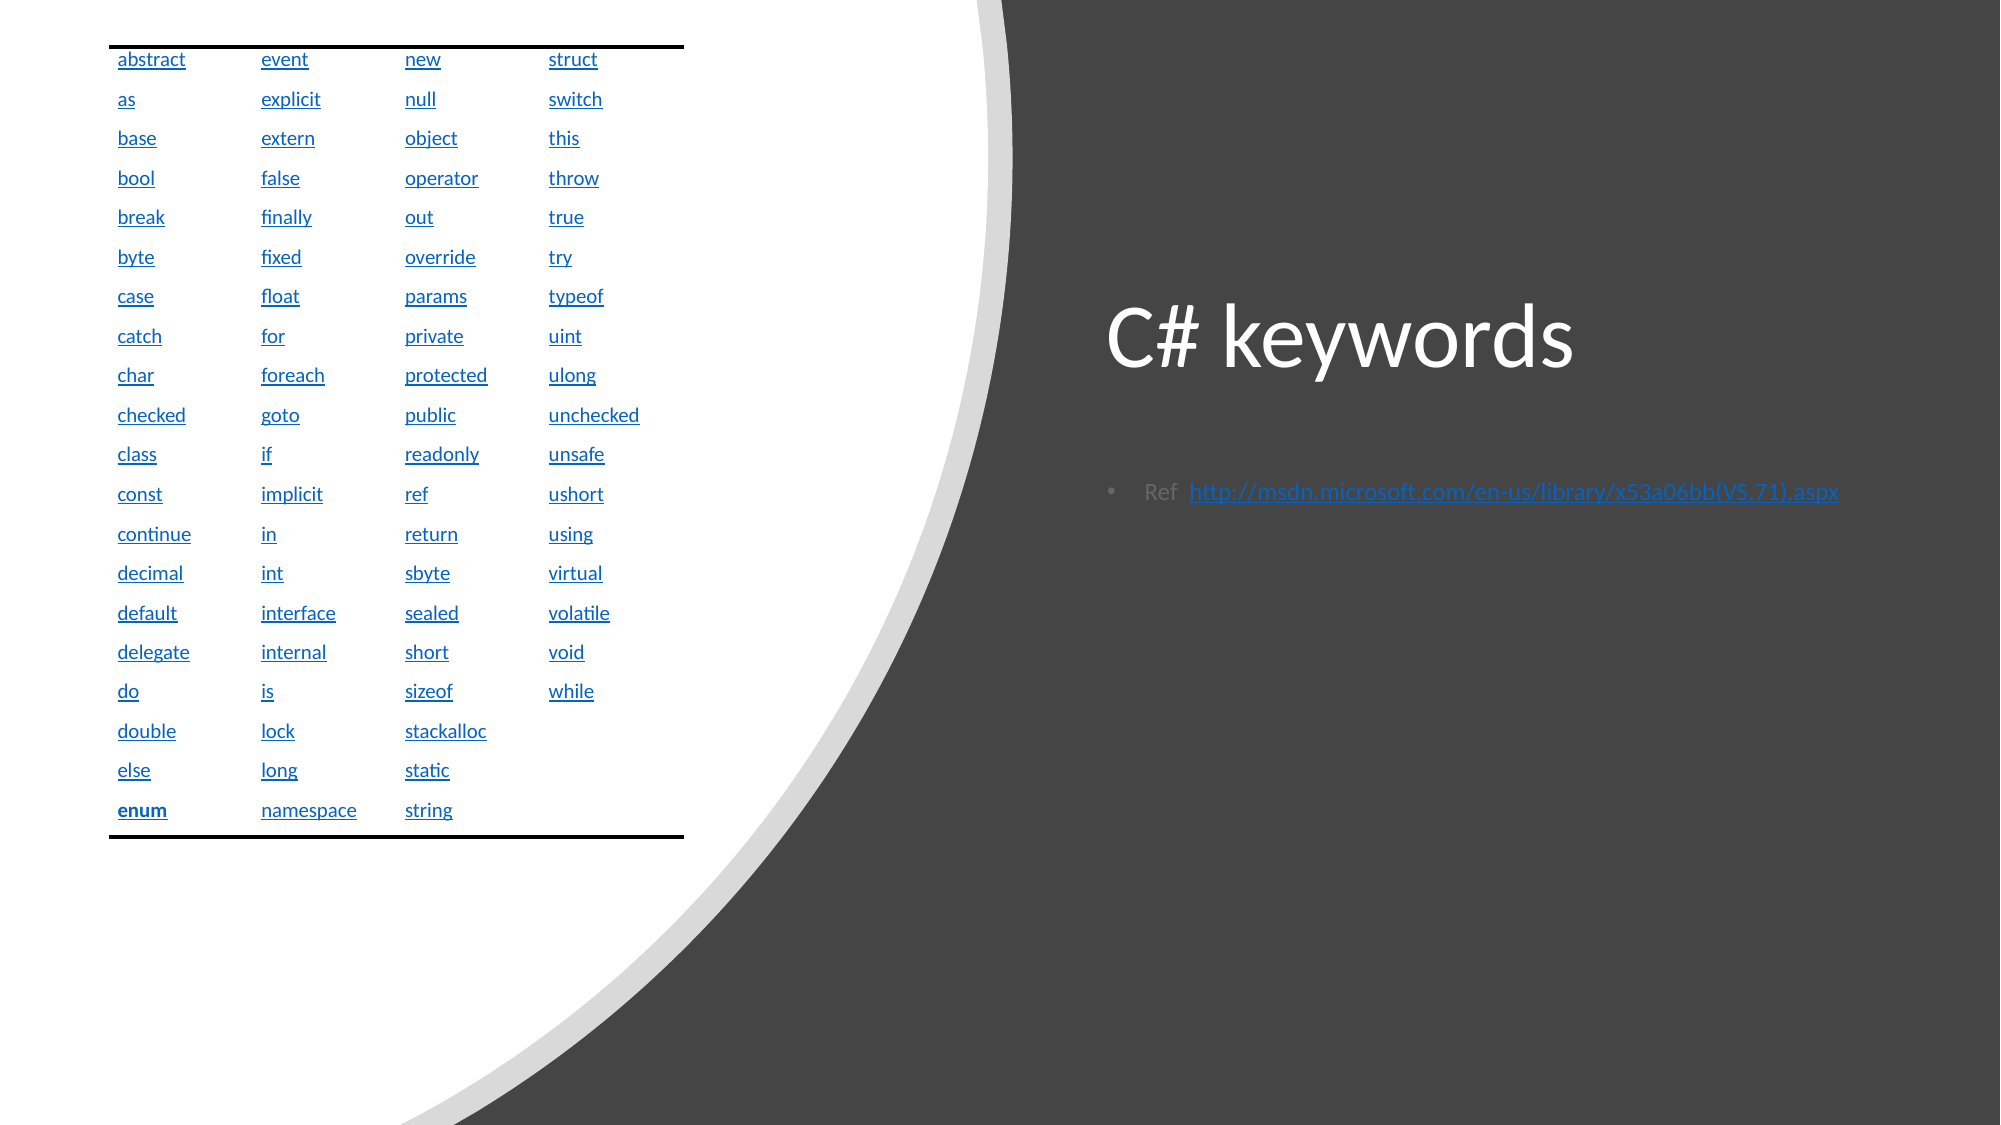

| abstract | event | new | struct |
| --- | --- | --- | --- |
| as | explicit | null | switch |
| base | extern | object | this |
| bool | false | operator | throw |
| break | finally | out | true |
| byte | fixed | override | try |
| case | float | params | typeof |
| catch | for | private | uint |
| char | foreach | protected | ulong |
| checked | goto | public | unchecked |
| class | if | readonly | unsafe |
| const | implicit | ref | ushort |
| continue | in | return | using |
| decimal | int | sbyte | virtual |
| default | interface | sealed | volatile |
| delegate | internal | short | void |
| do | is | sizeof | while |
| double | lock | stackalloc |  |
| else | long | static |  |
| enum | namespace | string |  |
# C# keywords
Ref  http://msdn.microsoft.com/en-us/library/x53a06bb(VS.71).aspx